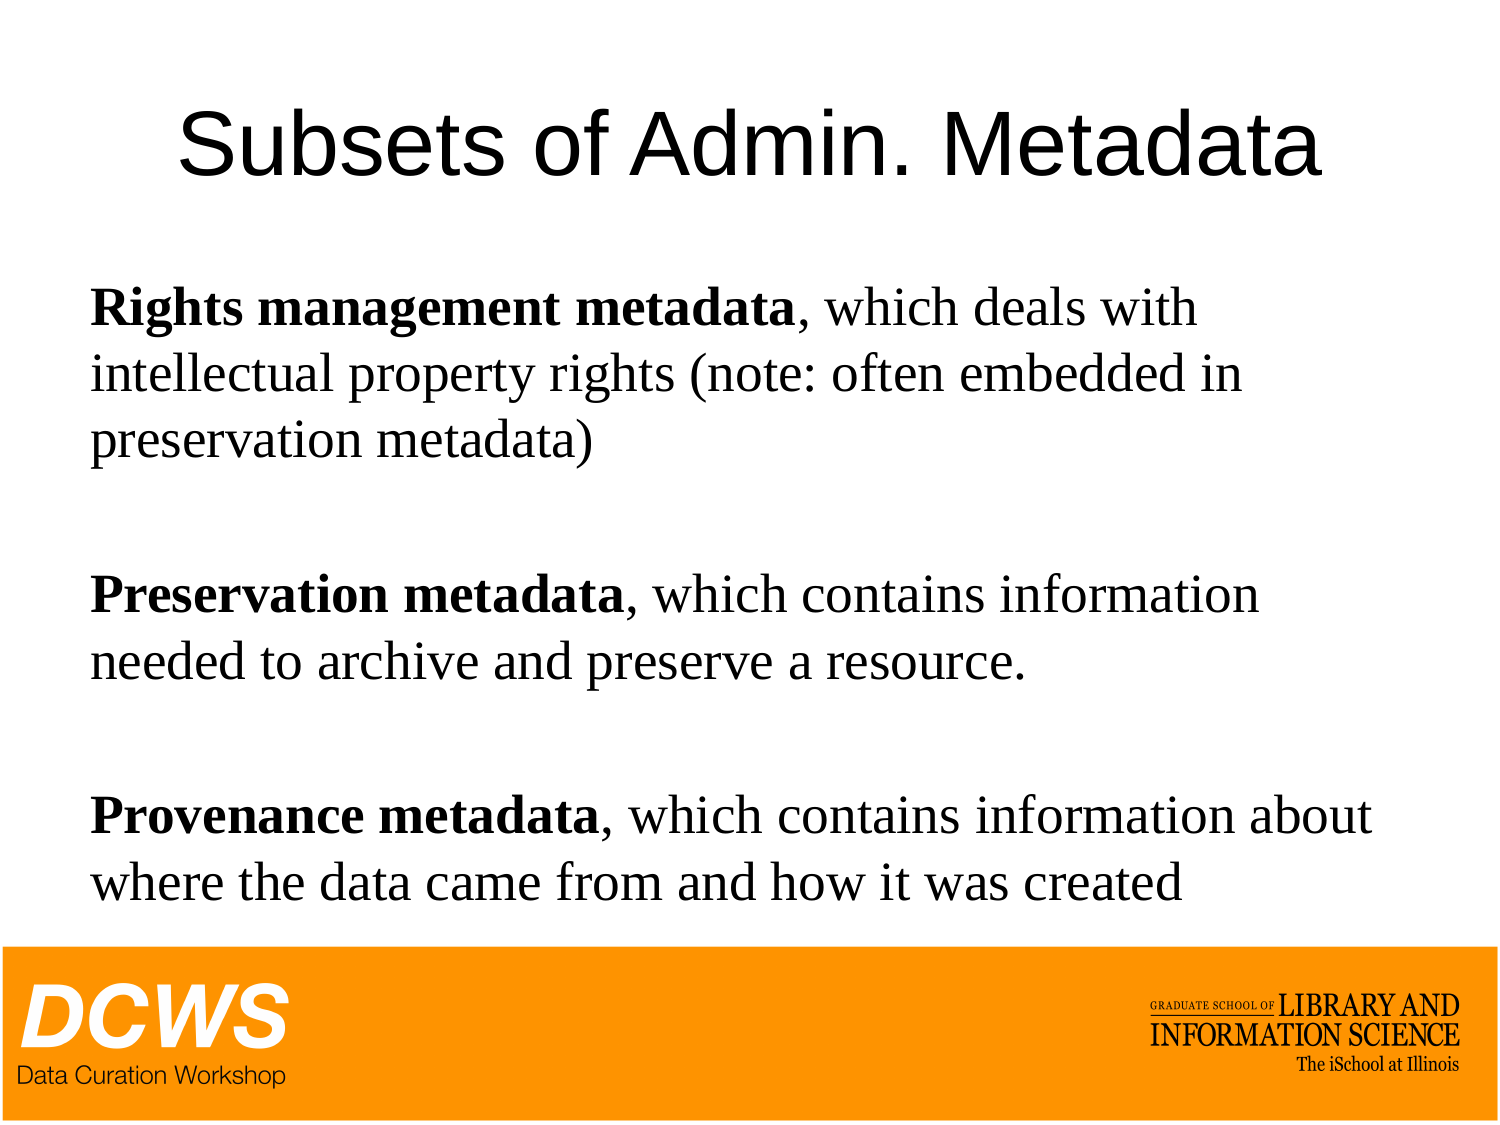

# Subsets of Admin. Metadata
Rights management metadata, which deals with intellectual property rights (note: often embedded in preservation metadata)

Preservation metadata, which contains information needed to archive and preserve a resource.

Provenance metadata, which contains information about where the data came from and how it was created